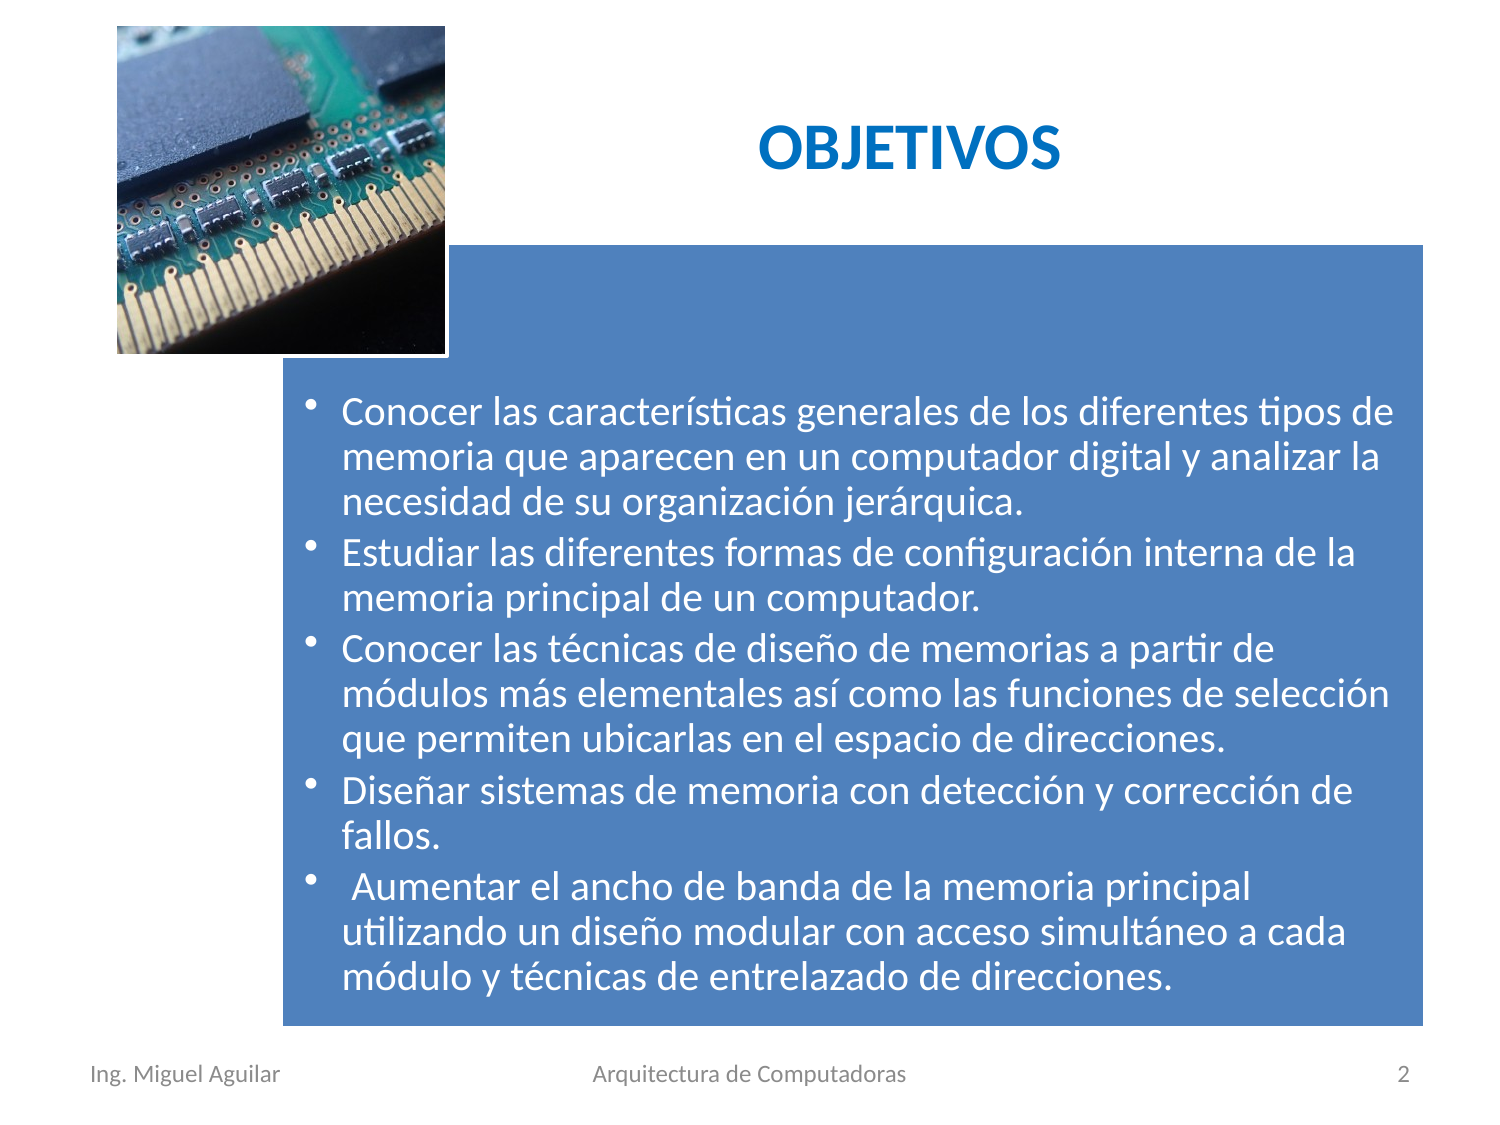

Conocer las características generales de los diferentes tipos de memoria que aparecen en un computador digital y analizar la necesidad de su organización jerárquica.
Estudiar las diferentes formas de configuración interna de la memoria principal de un computador.
Conocer las técnicas de diseño de memorias a partir de módulos más elementales así como las funciones de selección que permiten ubicarlas en el espacio de direcciones.
Diseñar sistemas de memoria con detección y corrección de fallos.
 Aumentar el ancho de banda de la memoria principal utilizando un diseño modular con acceso simultáneo a cada módulo y técnicas de entrelazado de direcciones.

OBJETIVOS
Ing. Miguel Aguilar
Arquitectura de Computadoras
2